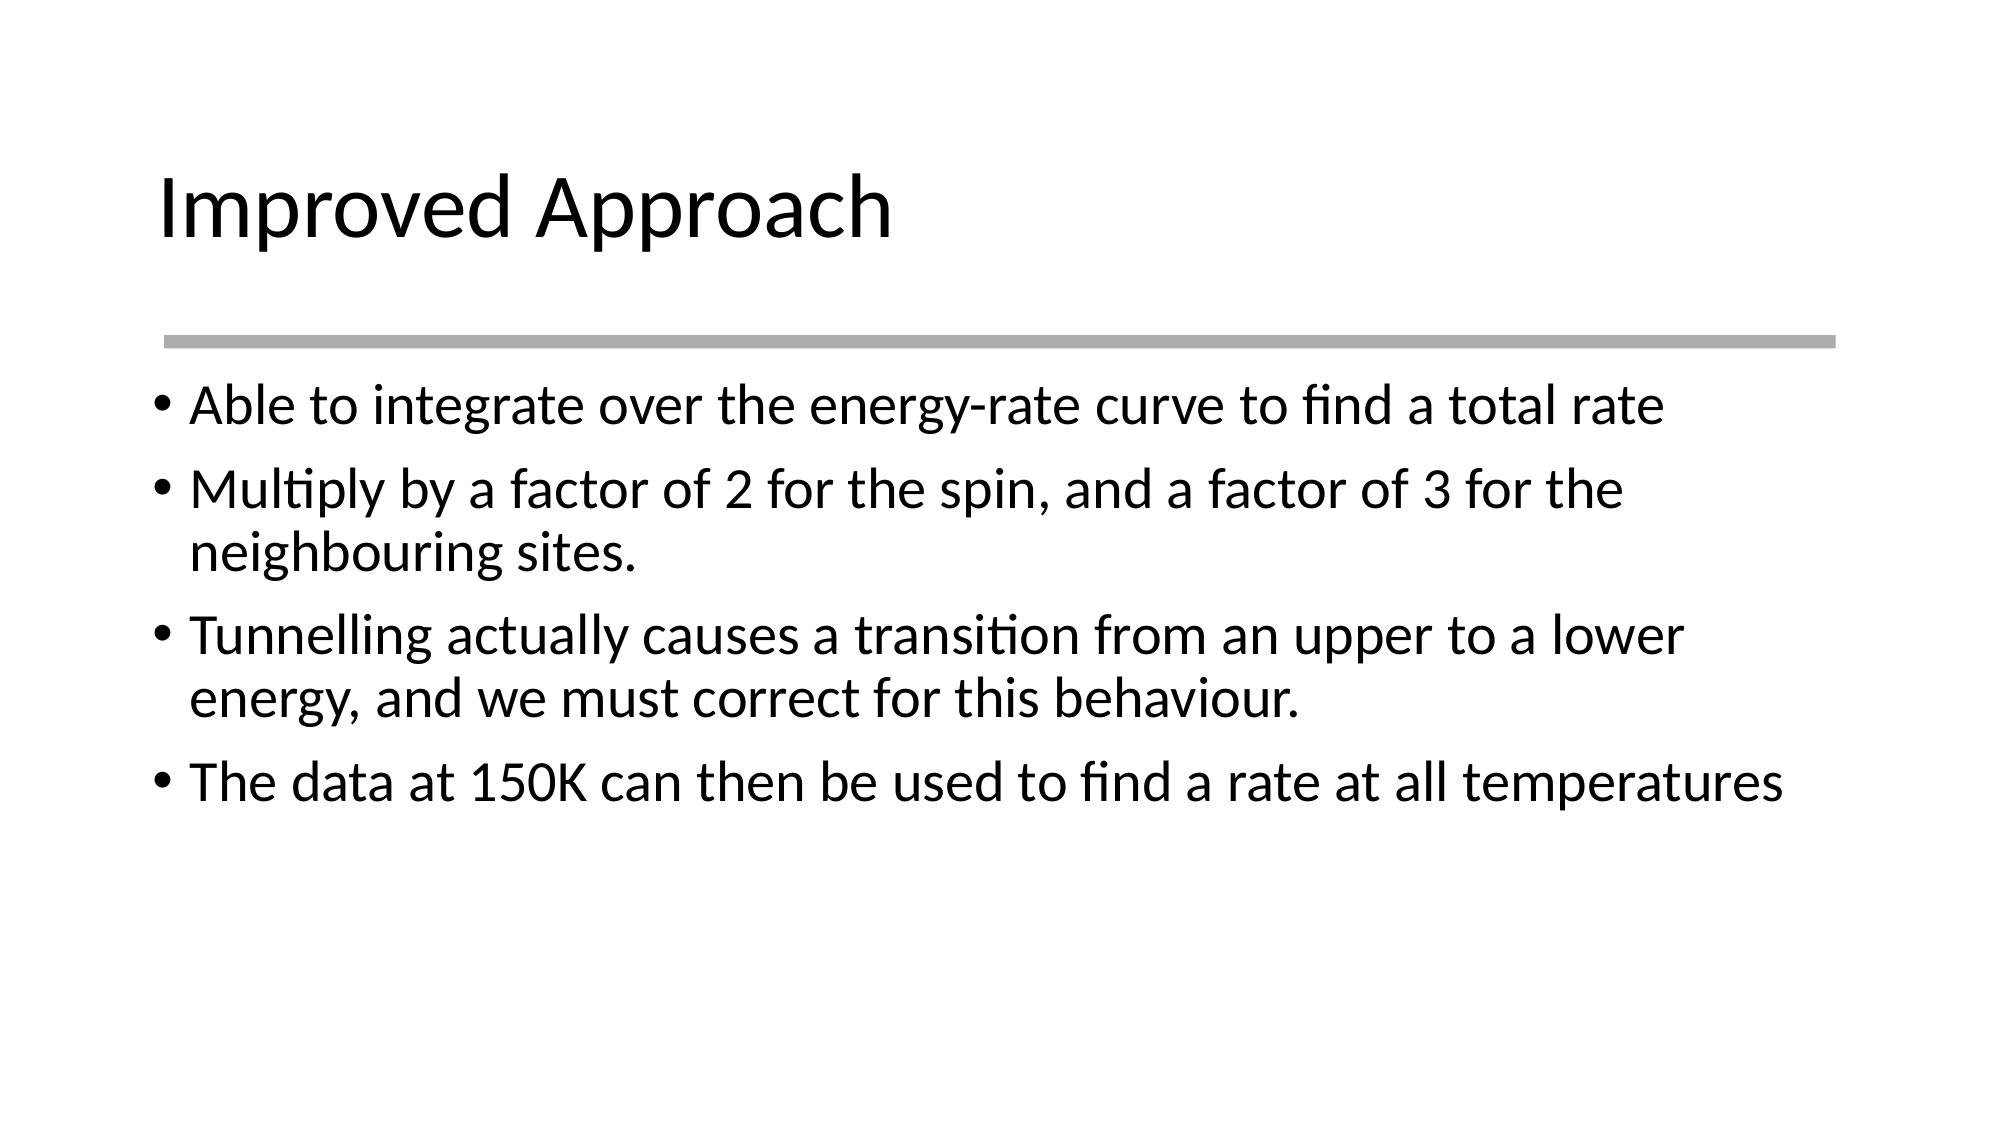

# Improved Approach

Able to integrate over the energy-rate curve to find a total rate
Multiply by a factor of 2 for the spin, and a factor of 3 for the neighbouring sites.
Tunnelling actually causes a transition from an upper to a lower energy, and we must correct for this behaviour.
The data at 150K can then be used to find a rate at all temperatures